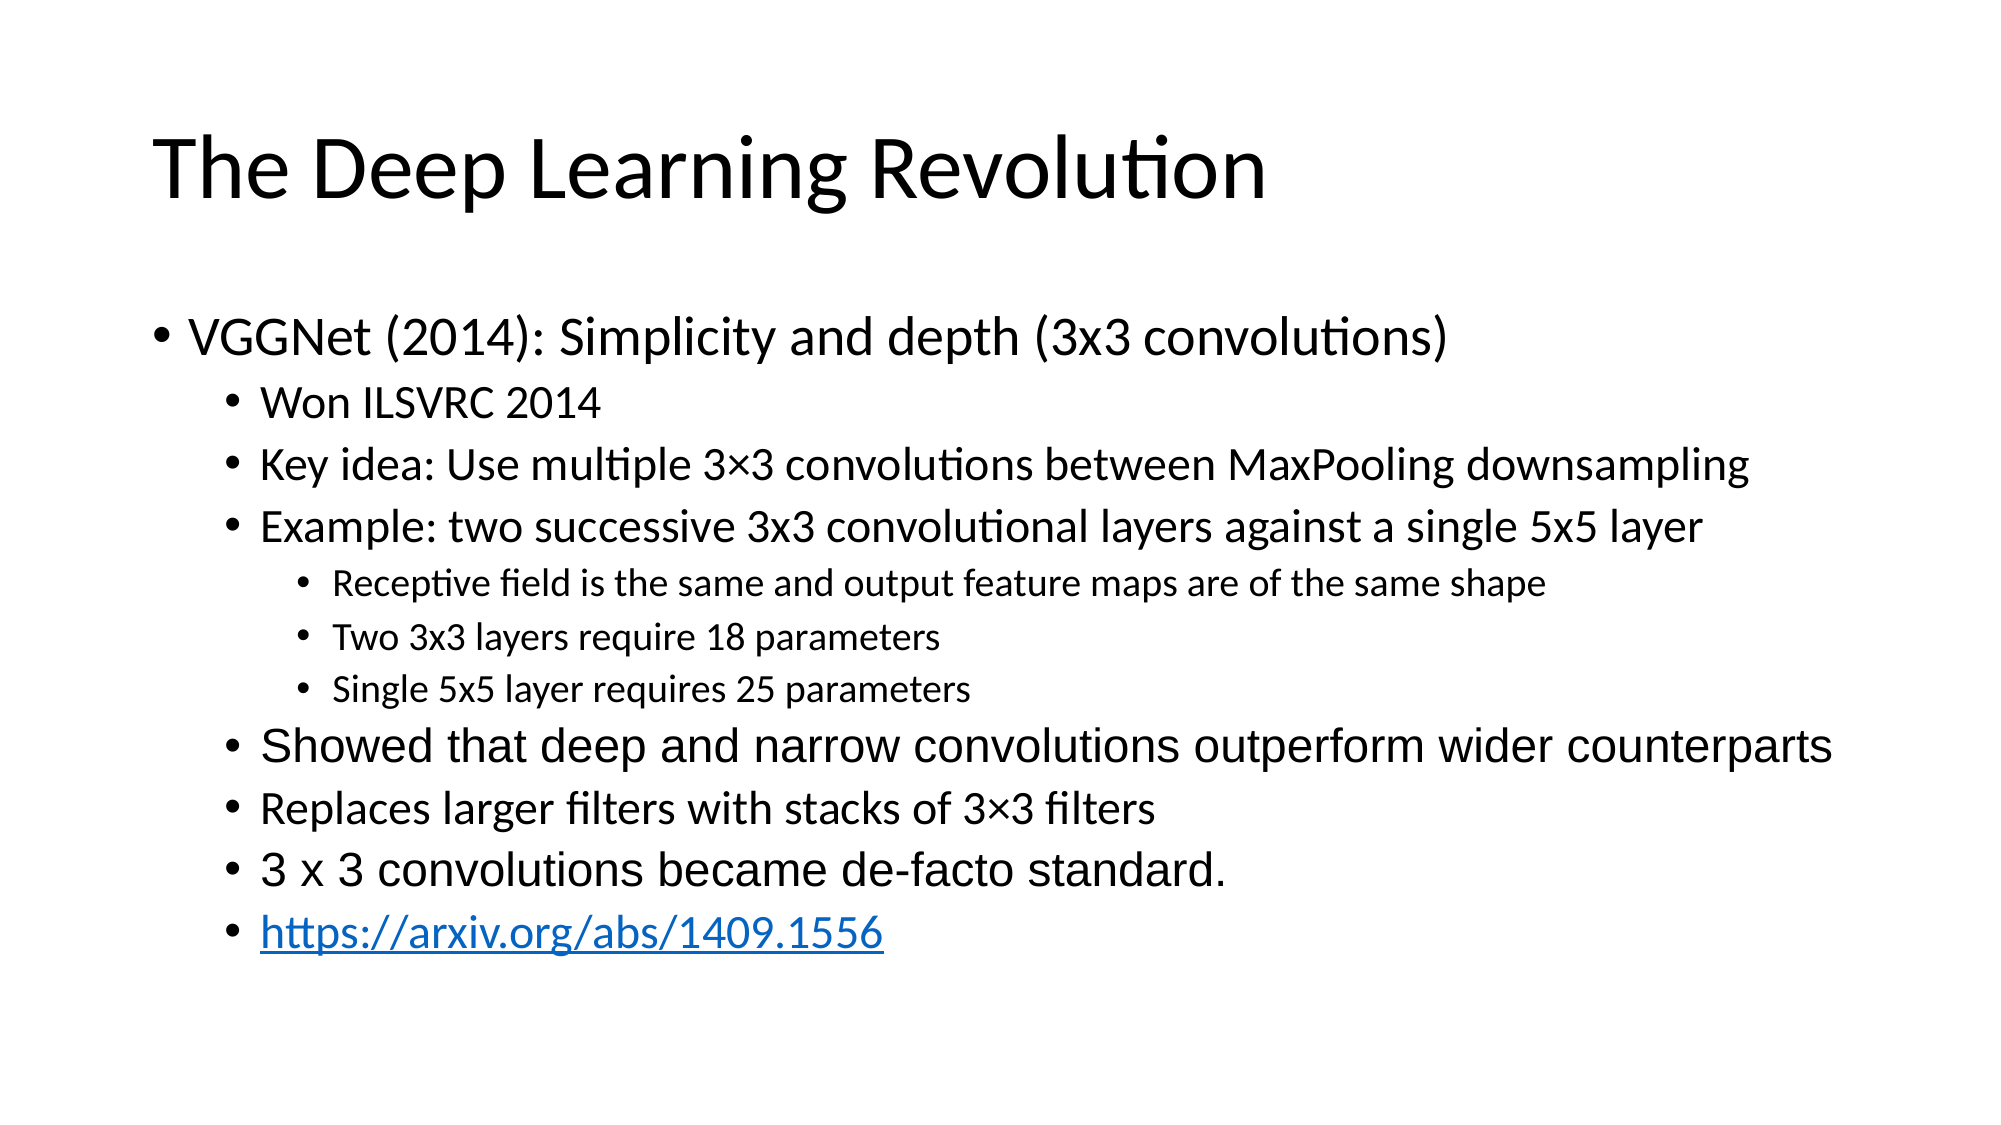

# The Deep Learning Revolution
VGGNet (2014): Simplicity and depth (3x3 convolutions)
Won ILSVRC 2014
Key idea: Use multiple 3×3 convolutions between MaxPooling downsampling
Example: two successive 3x3 convolutional layers against a single 5x5 layer
Receptive field is the same and output feature maps are of the same shape
Two 3x3 layers require 18 parameters
Single 5x5 layer requires 25 parameters
Showed that deep and narrow convolutions outperform wider counterparts
Replaces larger filters with stacks of 3×3 filters
3 x 3 convolutions became de-facto standard.
https://arxiv.org/abs/1409.1556